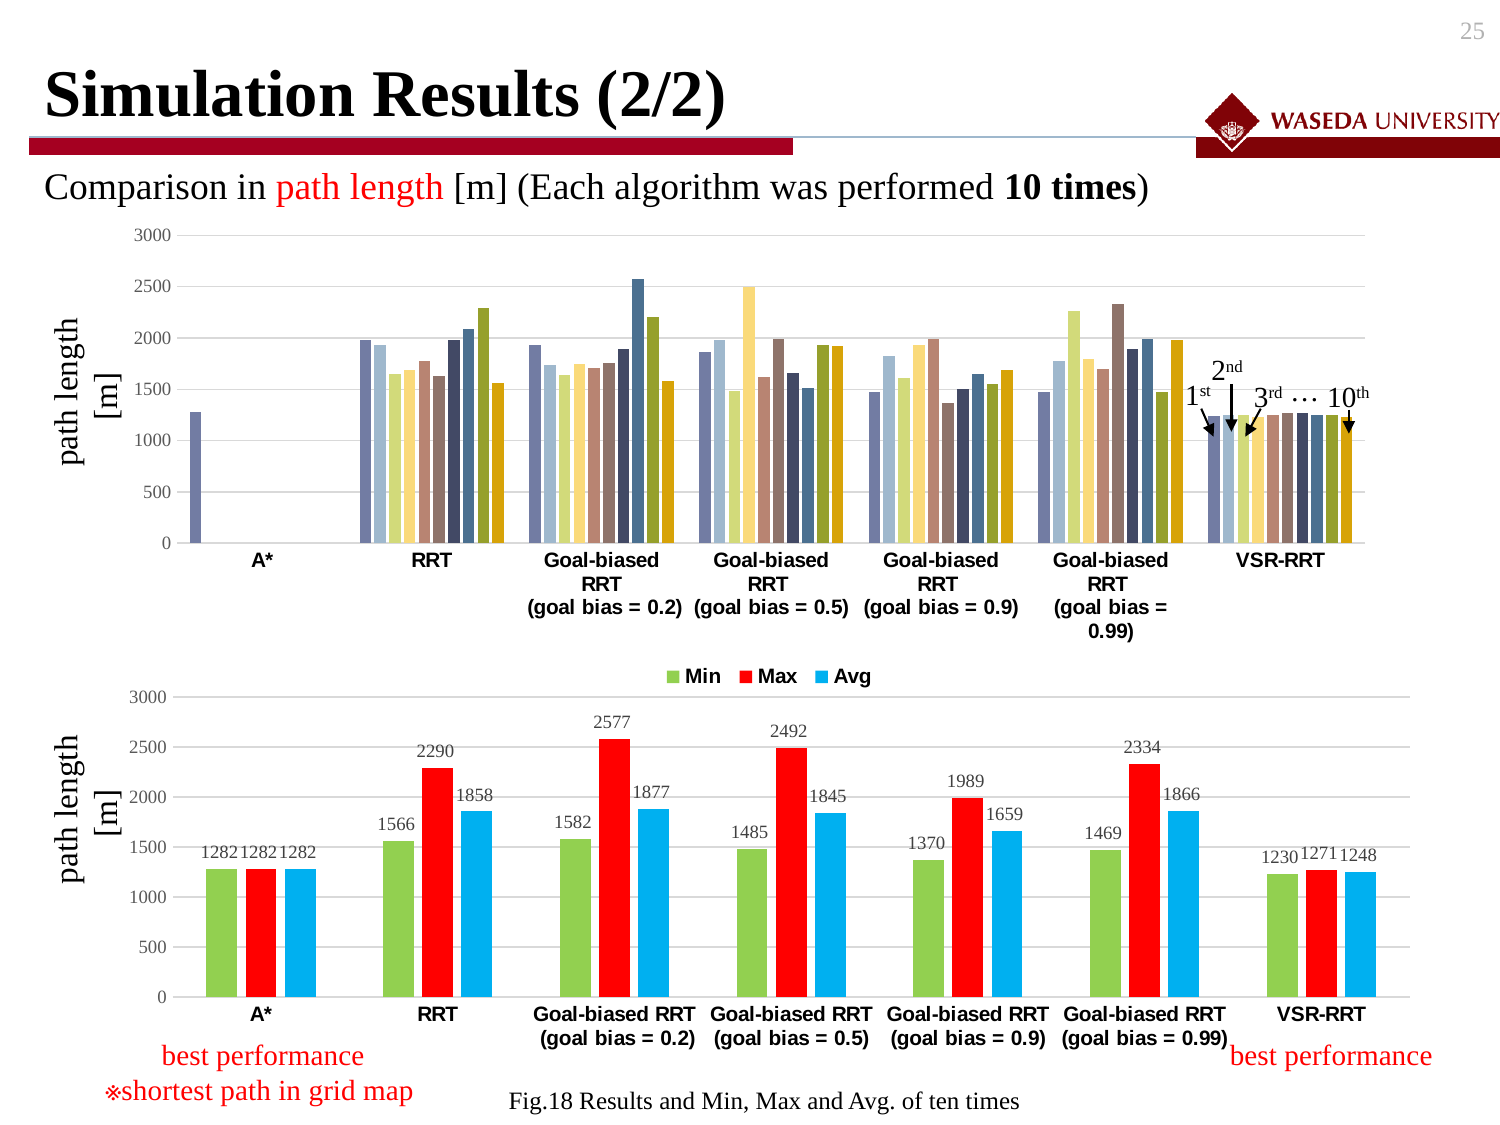

# Simulation Results (2/2)
25
Comparison in path length [m] (Each algorithm was performed 10 times)

### Chart

| Category |  |  |  |  |  |  |  |  |  |  |
|---|---|---|---|---|---|---|---|---|---|---|
| A* | 1282.0 | None | None | None | None | None | None | None | None | None |
| RRT | 1983.424 | 1927.639 | 1643.87 | 1689.555 | 1775.034 | 1633.979 | 1981.705 | 2085.292 | 2290.143 | 1565.875 |
| Goal-biased RRT
 (goal bias = 0.2) | 1935.999 | 1735.63 | 1634.066 | 1747.766 | 1709.509 | 1758.525 | 1890.377 | 2577.055 | 2203.279 | 1581.584 |
| Goal-biased RRT
(goal bias = 0.5) | 1862.431 | 1983.54 | 1484.94 | 2492.496 | 1619.823 | 1986.406 | 1660.434 | 1513.64 | 1930.828 | 1918.88 |
| Goal-biased RRT
(goal bias = 0.9) | 1475.081 | 1829.02 | 1609.142 | 1928.879 | 1988.612 | 1369.62 | 1499.544 | 1647.125 | 1555.466 | 1684.02 |
| Goal-biased RRT
(goal bias = 0.99) | 1470.154 | 1775.72 | 2260.189 | 1796.926 | 1693.045 | 2333.726 | 1895.766 | 1985.79 | 1468.898 | 1981.502 |
| VSR-RRT | 1235.149 | 1253.655 | 1250.271 | 1230.171 | 1251.999 | 1270.586 | 1266.96 | 1250.695 | 1245.236 | 1229.961 |
2nd
path length [m]
…
1st
3rd
10th

### Chart

| Category |  |  |  |
|---|---|---|---|
| A* | 1282.0 | 1282.0 | 1282.0 |
| RRT | 1565.875 | 2290.143 | 1857.6516 |
| Goal-biased RRT
 (goal bias = 0.2) | 1581.584 | 2577.055 | 1877.3789999999997 |
| Goal-biased RRT
(goal bias = 0.5) | 1484.94 | 2492.496 | 1845.3417999999997 |
| Goal-biased RRT
(goal bias = 0.9) | 1369.62 | 1988.612 | 1658.6508999999999 |
| Goal-biased RRT
(goal bias = 0.99) | 1468.898 | 2333.726 | 1866.1716000000001 |
| VSR-RRT | 1229.961 | 1270.586 | 1248.4683 |
path length [m]
best performance
※shortest path in grid map
best performance
Fig.18 Results and Min, Max and Avg. of ten times